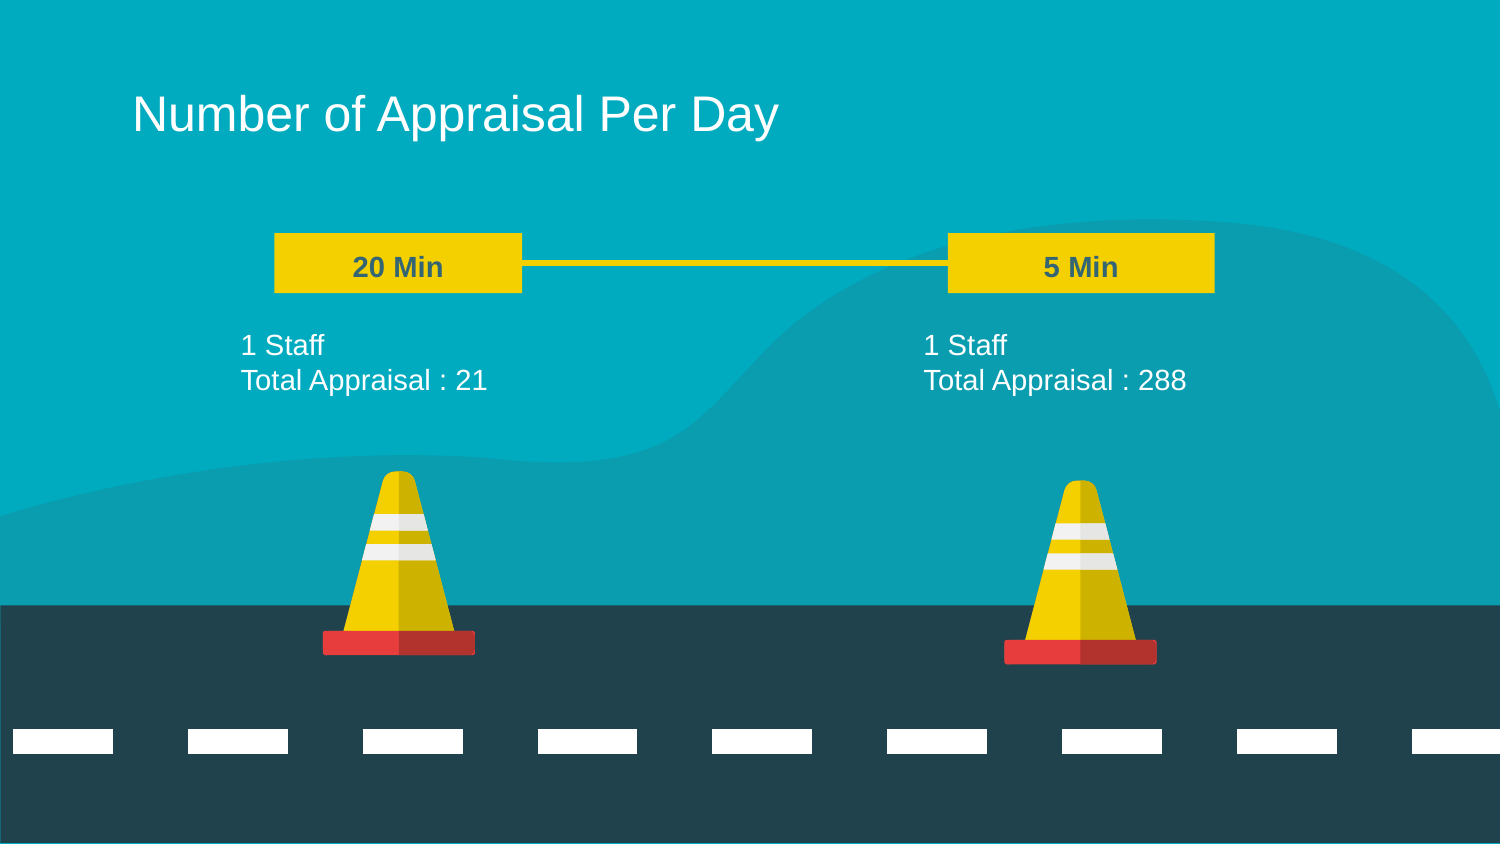

# Number of Appraisal Per Day

20 Min
5 Min
1 Staff
Total Appraisal : 21

1 Staff
Total Appraisal : 288